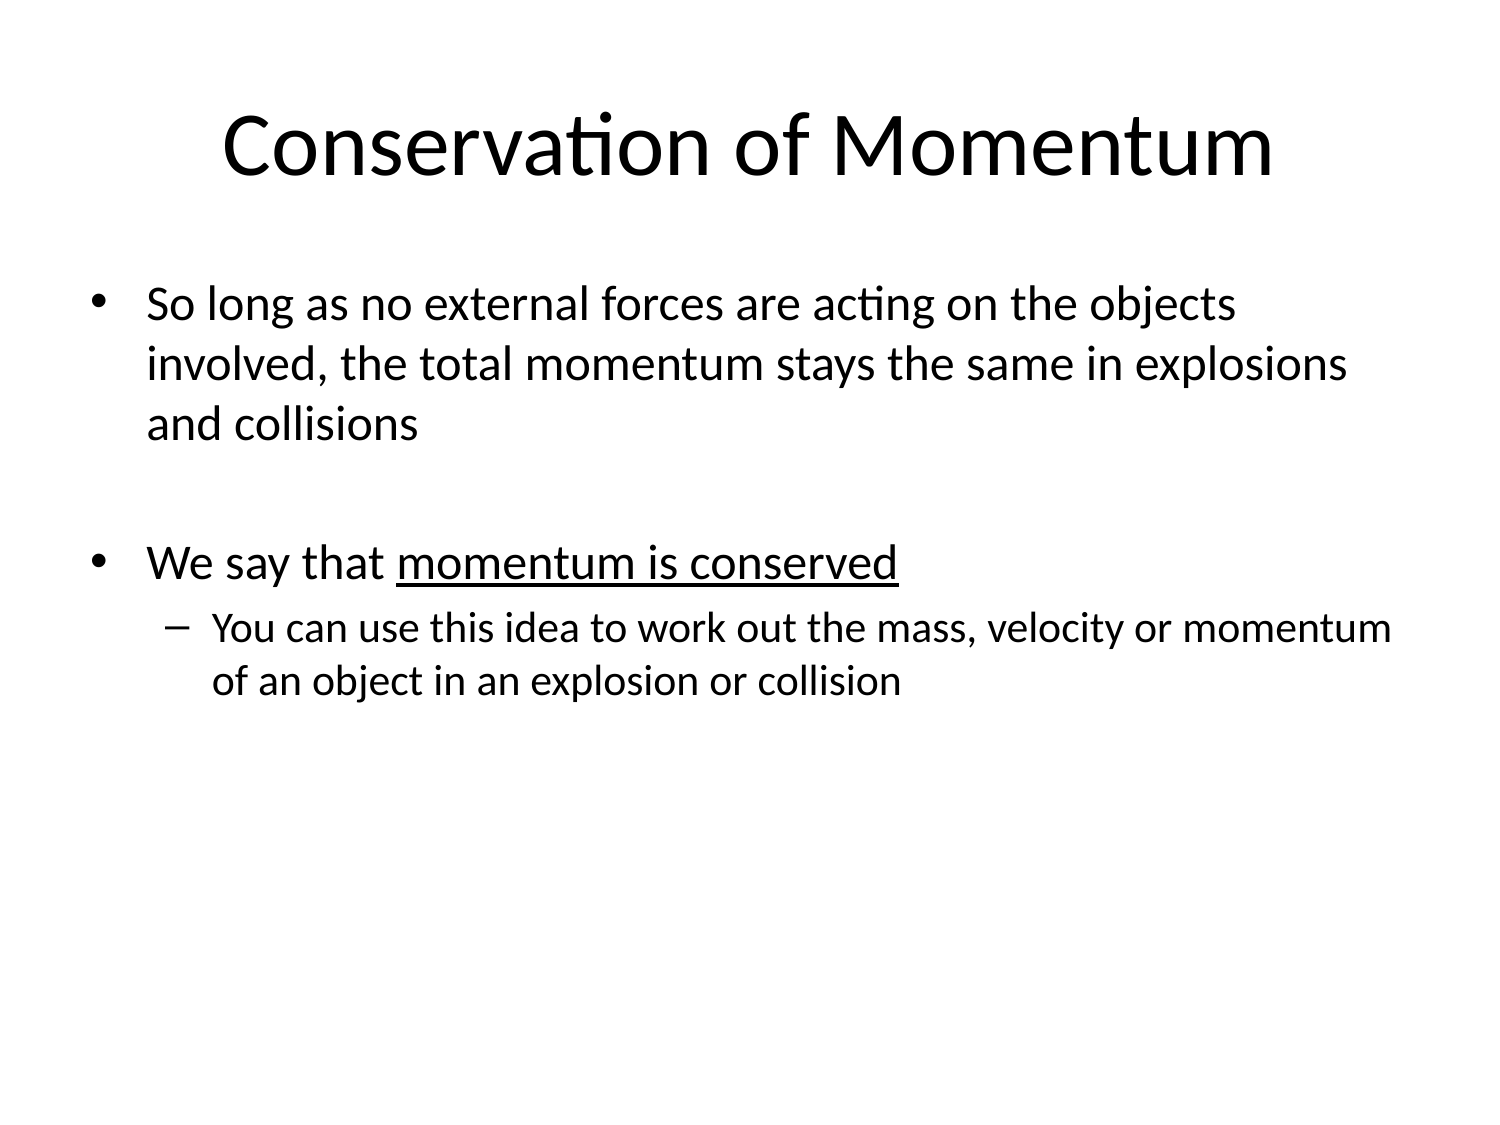

# Conservation of Momentum
So long as no external forces are acting on the objects involved, the total momentum stays the same in explosions and collisions

We say that momentum is conserved
You can use this idea to work out the mass, velocity or momentum of an object in an explosion or collision